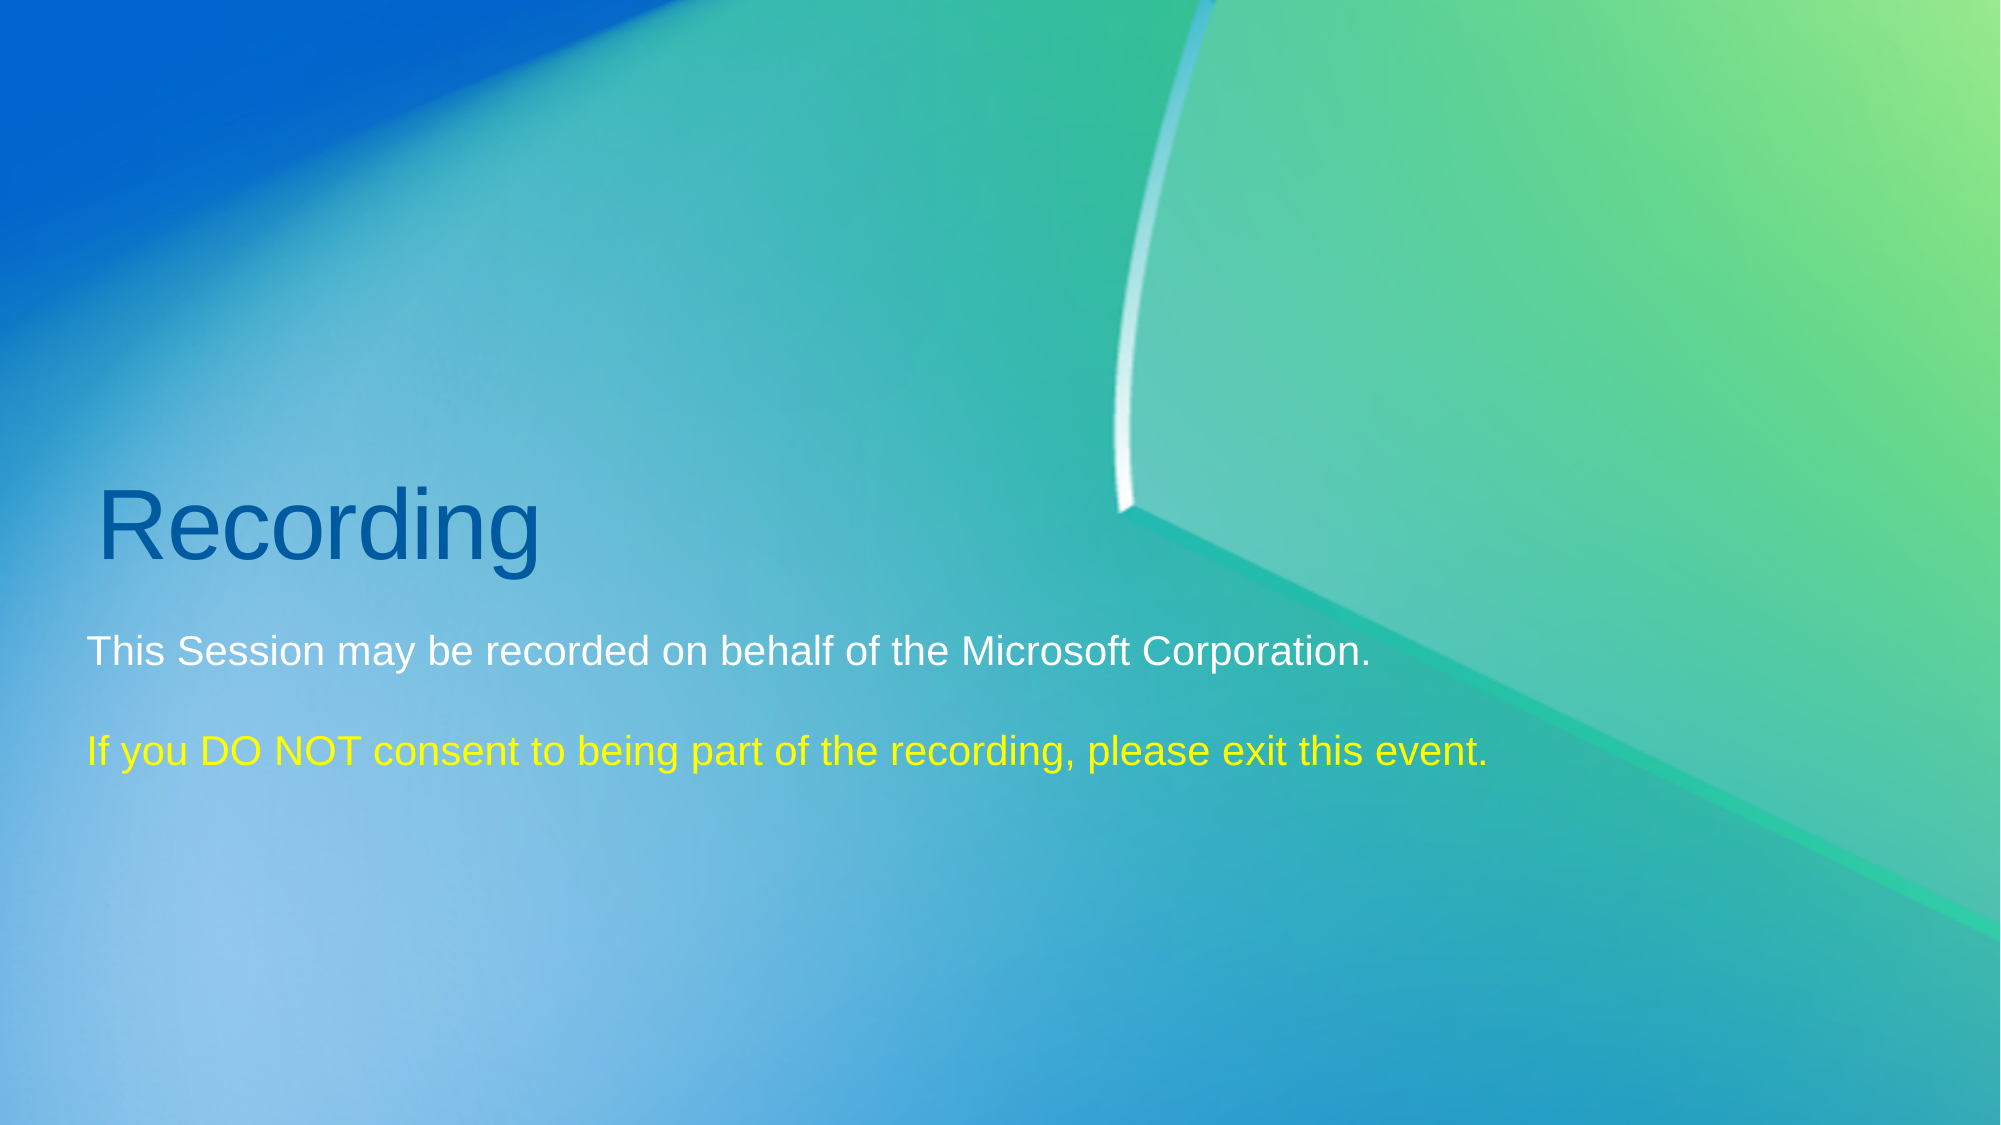

# Recording
This Session may be recorded on behalf of the Microsoft Corporation.

If you DO NOT consent to being part of the recording, please exit this event.